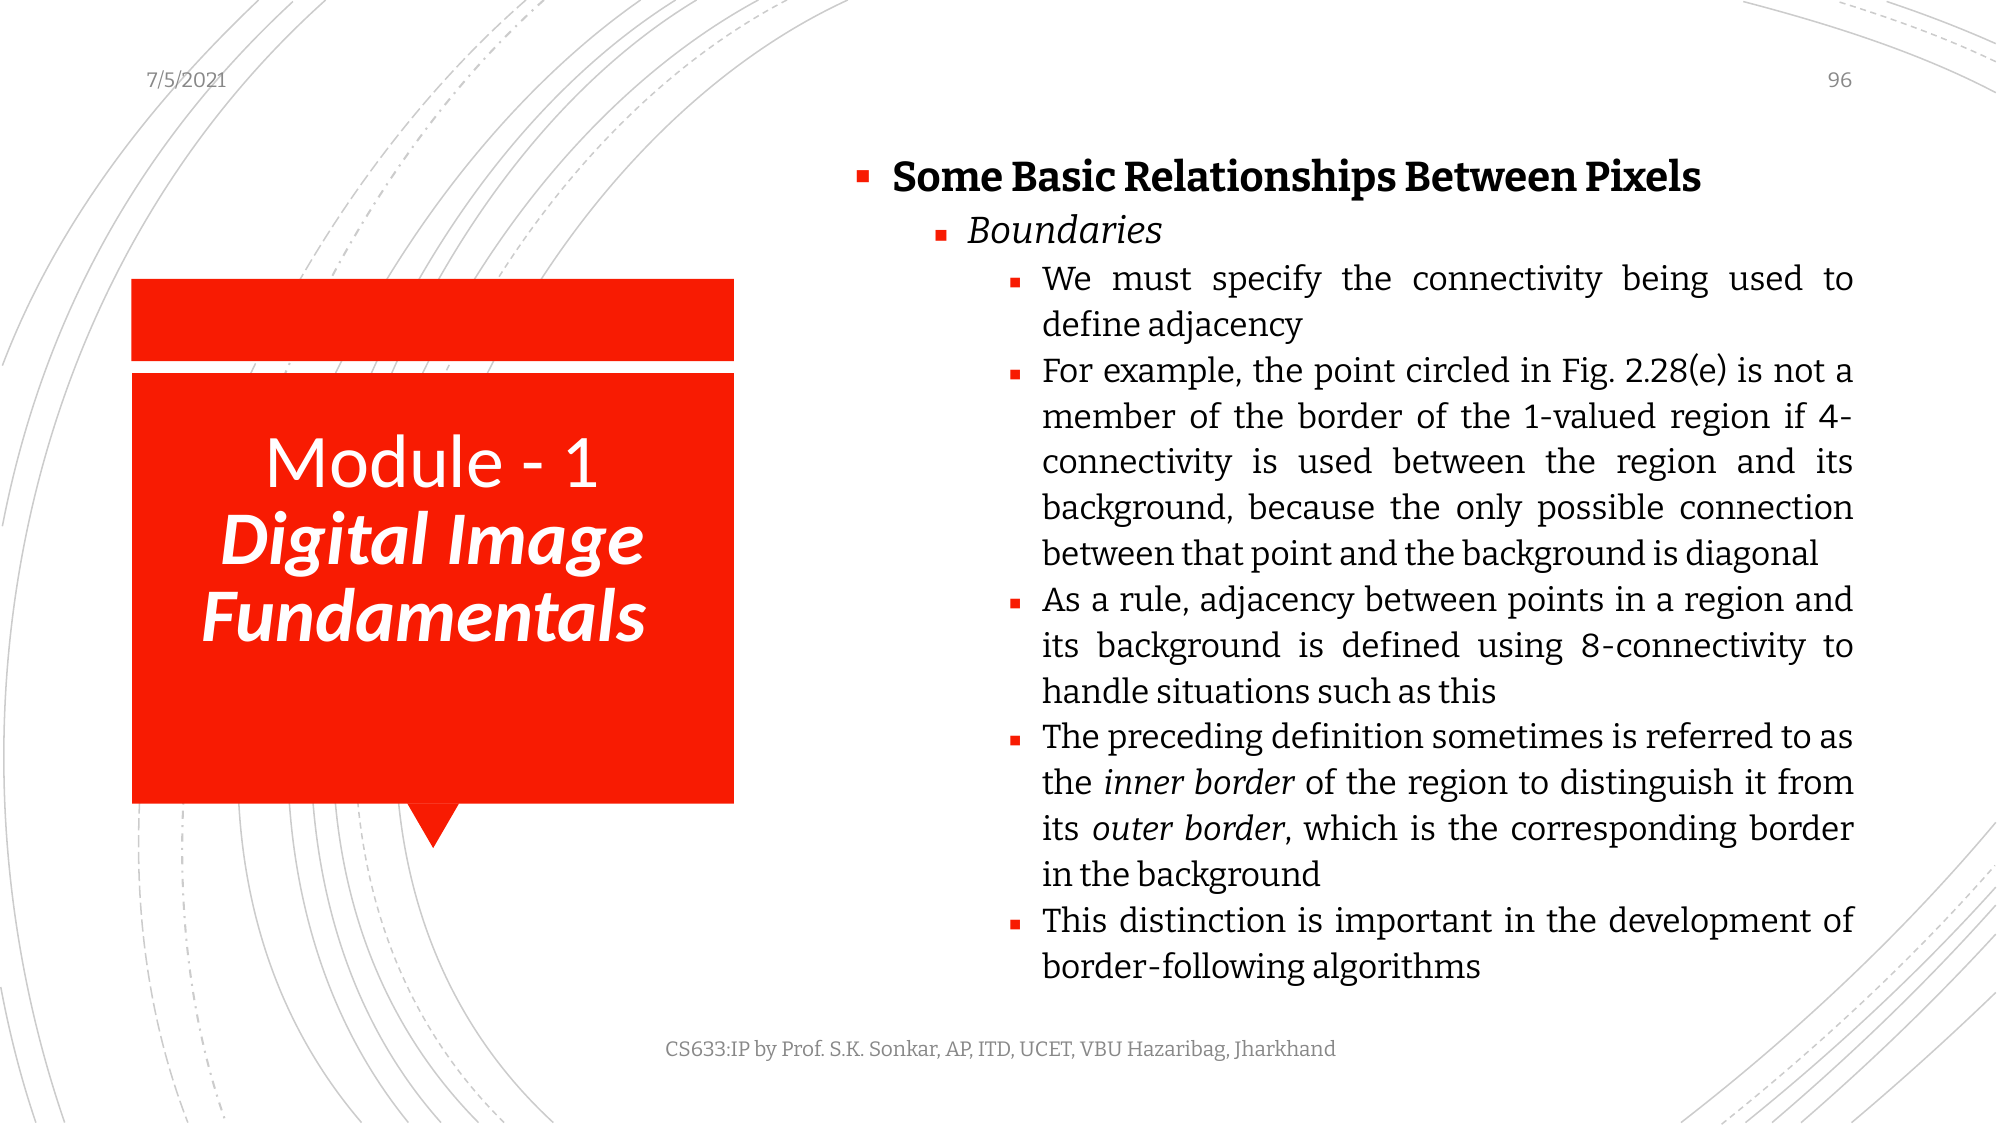

7/5/2021
96
Some Basic Relationships Between Pixels
Boundaries
We must specify the connectivity being used to define adjacency
For example, the point circled in Fig. 2.28(e) is not a member of the border of the 1-valued region if 4-connectivity is used between the region and its background, because the only possible connection between that point and the background is diagonal
As a rule, adjacency between points in a region and its background is defined using 8-connectivity to handle situations such as this
The preceding definition sometimes is referred to as the inner border of the region to distinguish it from its outer border, which is the corresponding border in the background
This distinction is important in the development of border-following algorithms
# Module - 1 Digital Image Fundamentals
CS633:IP by Prof. S.K. Sonkar, AP, ITD, UCET, VBU Hazaribag, Jharkhand